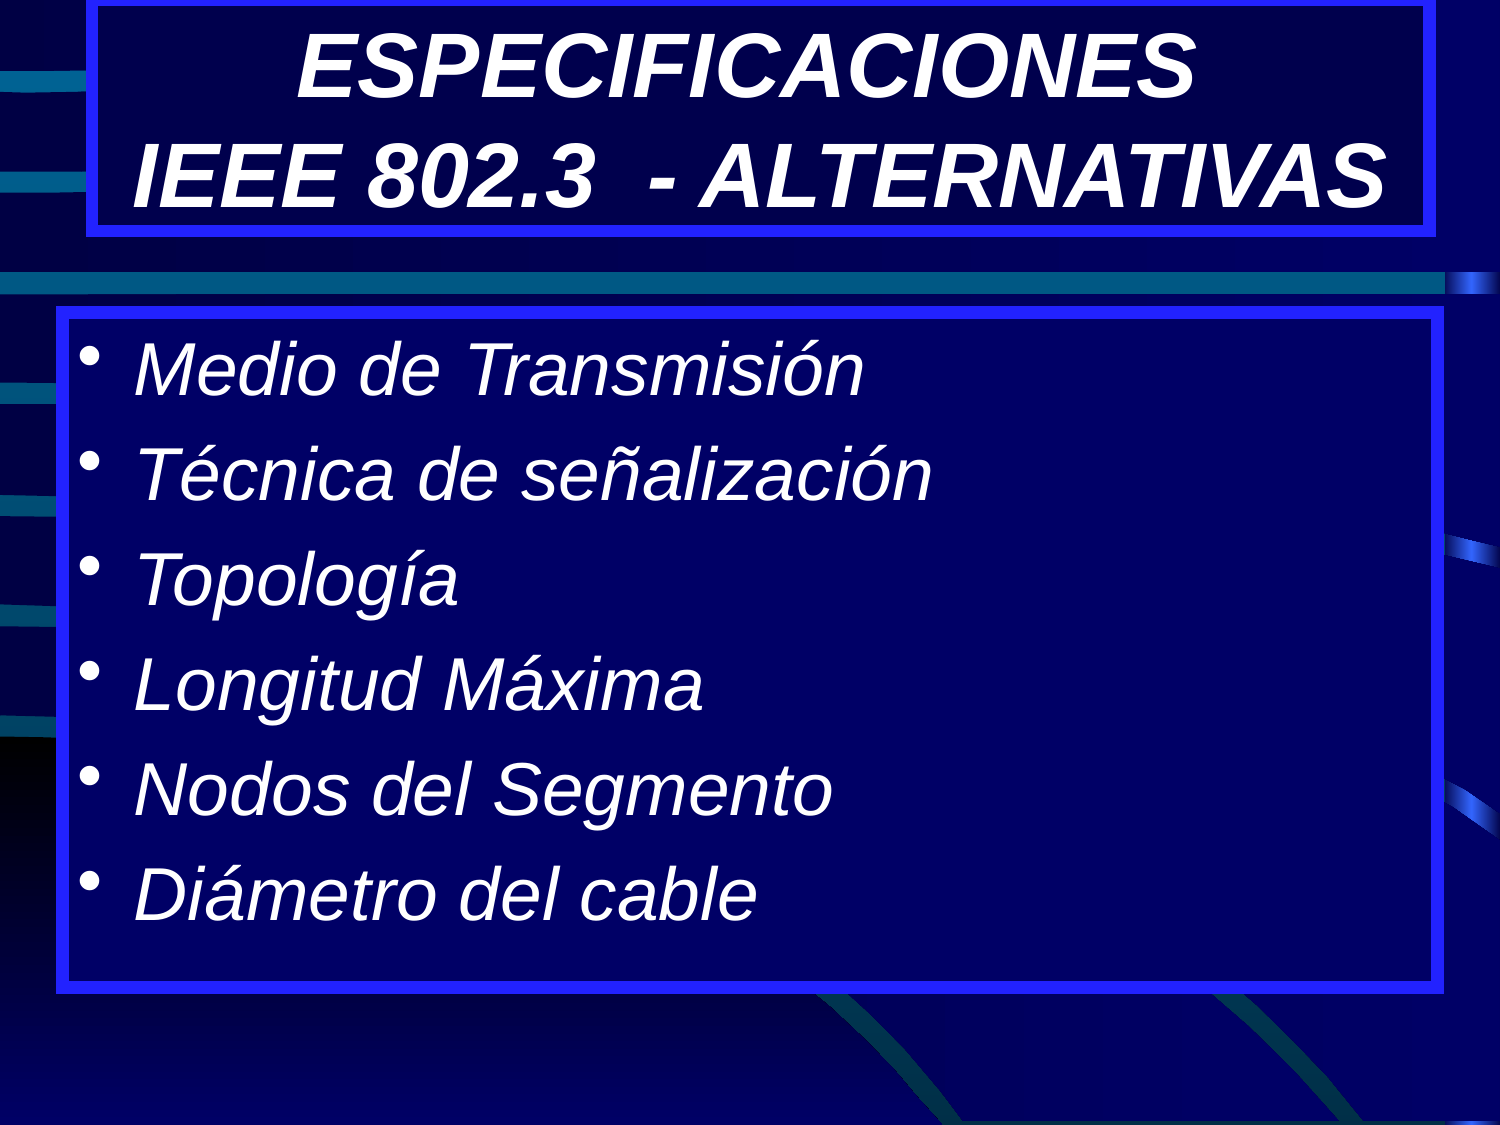

# ESPECIFICACIONES IEEE 802.3  - ALTERNATIVAS
Medio de Transmisión
Técnica de señalización
Topología
Longitud Máxima
Nodos del Segmento
Diámetro del cable